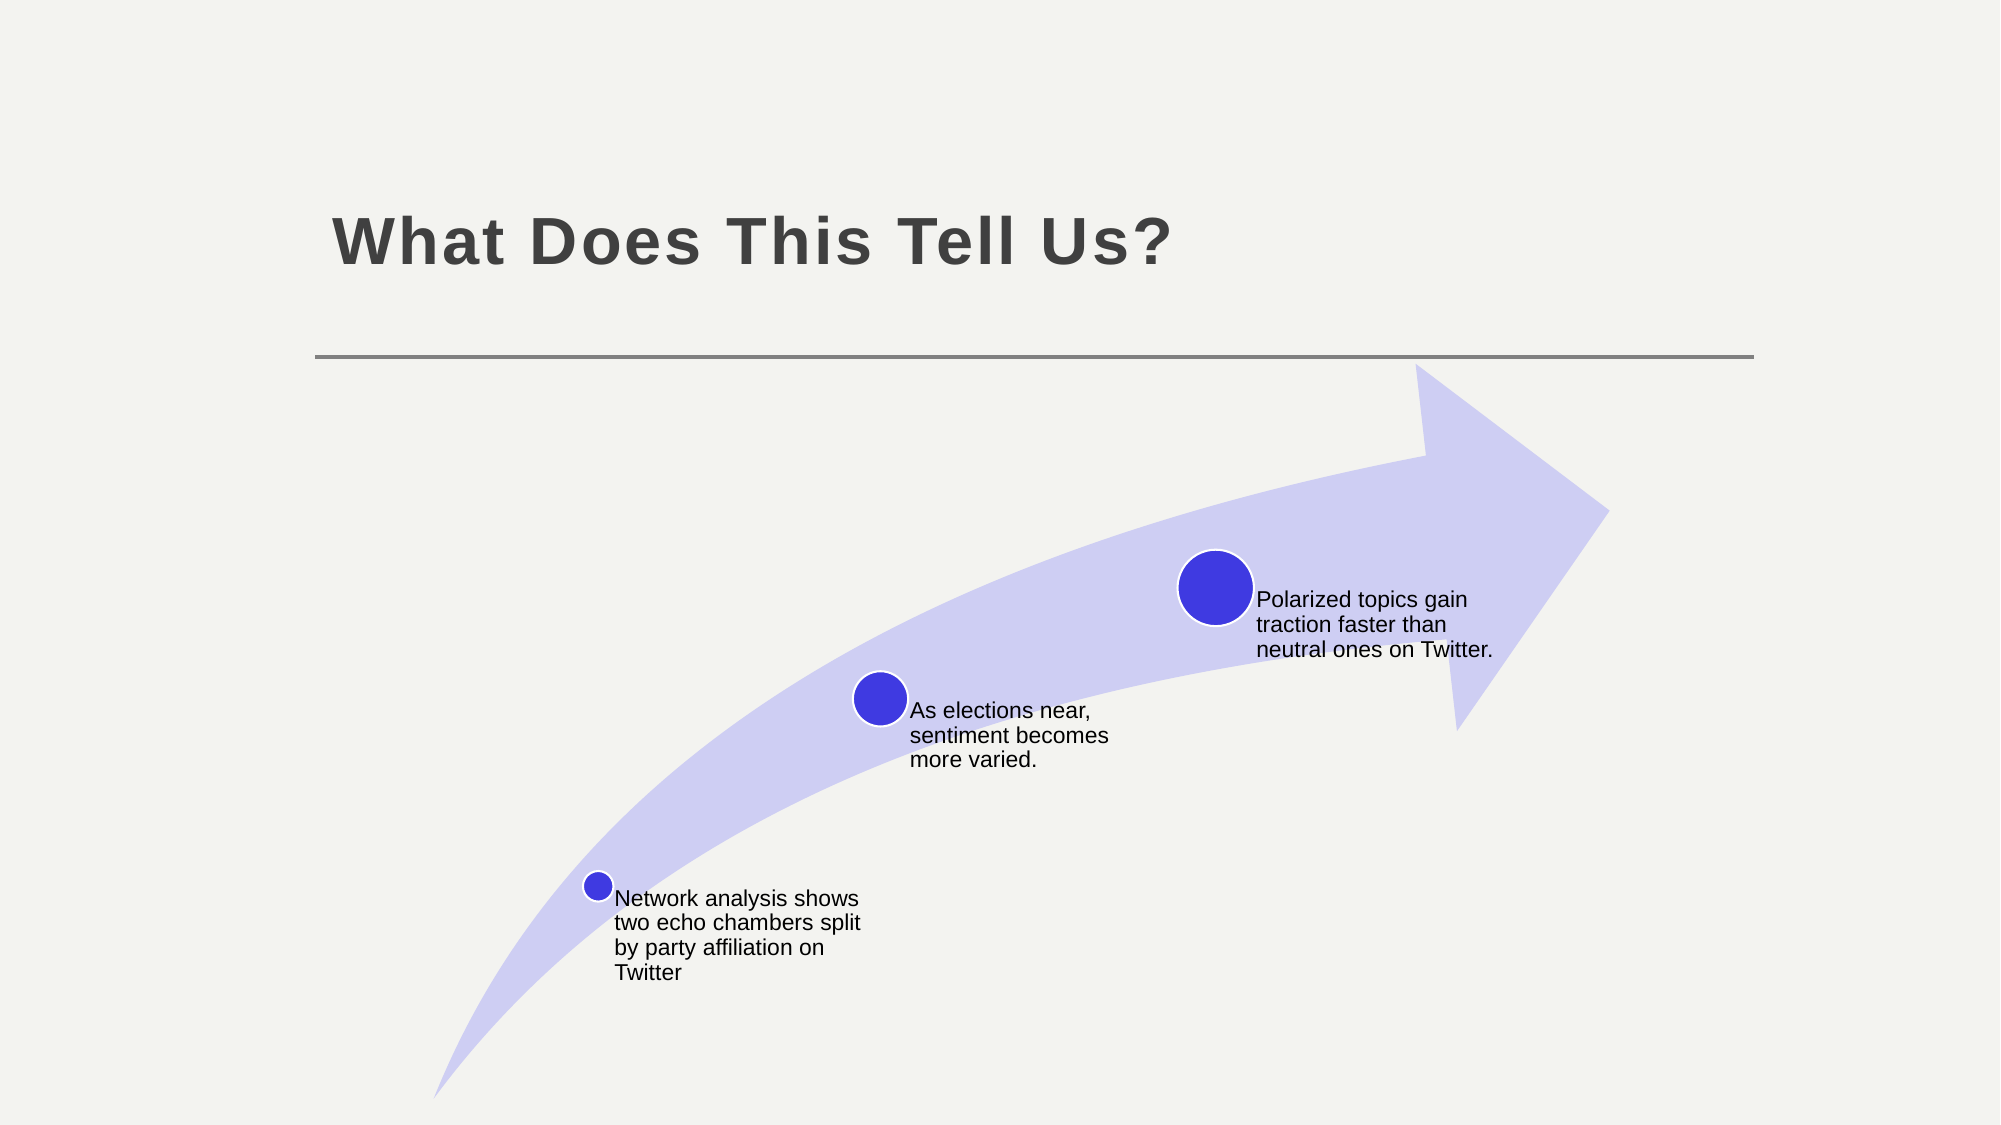

# What Does This Tell Us?
Network analysis shows two echo chambers split by party affiliation on Twitter
As elections near, sentiment becomes more varied.
Polarized topics gain traction faster than neutral ones on Twitter.